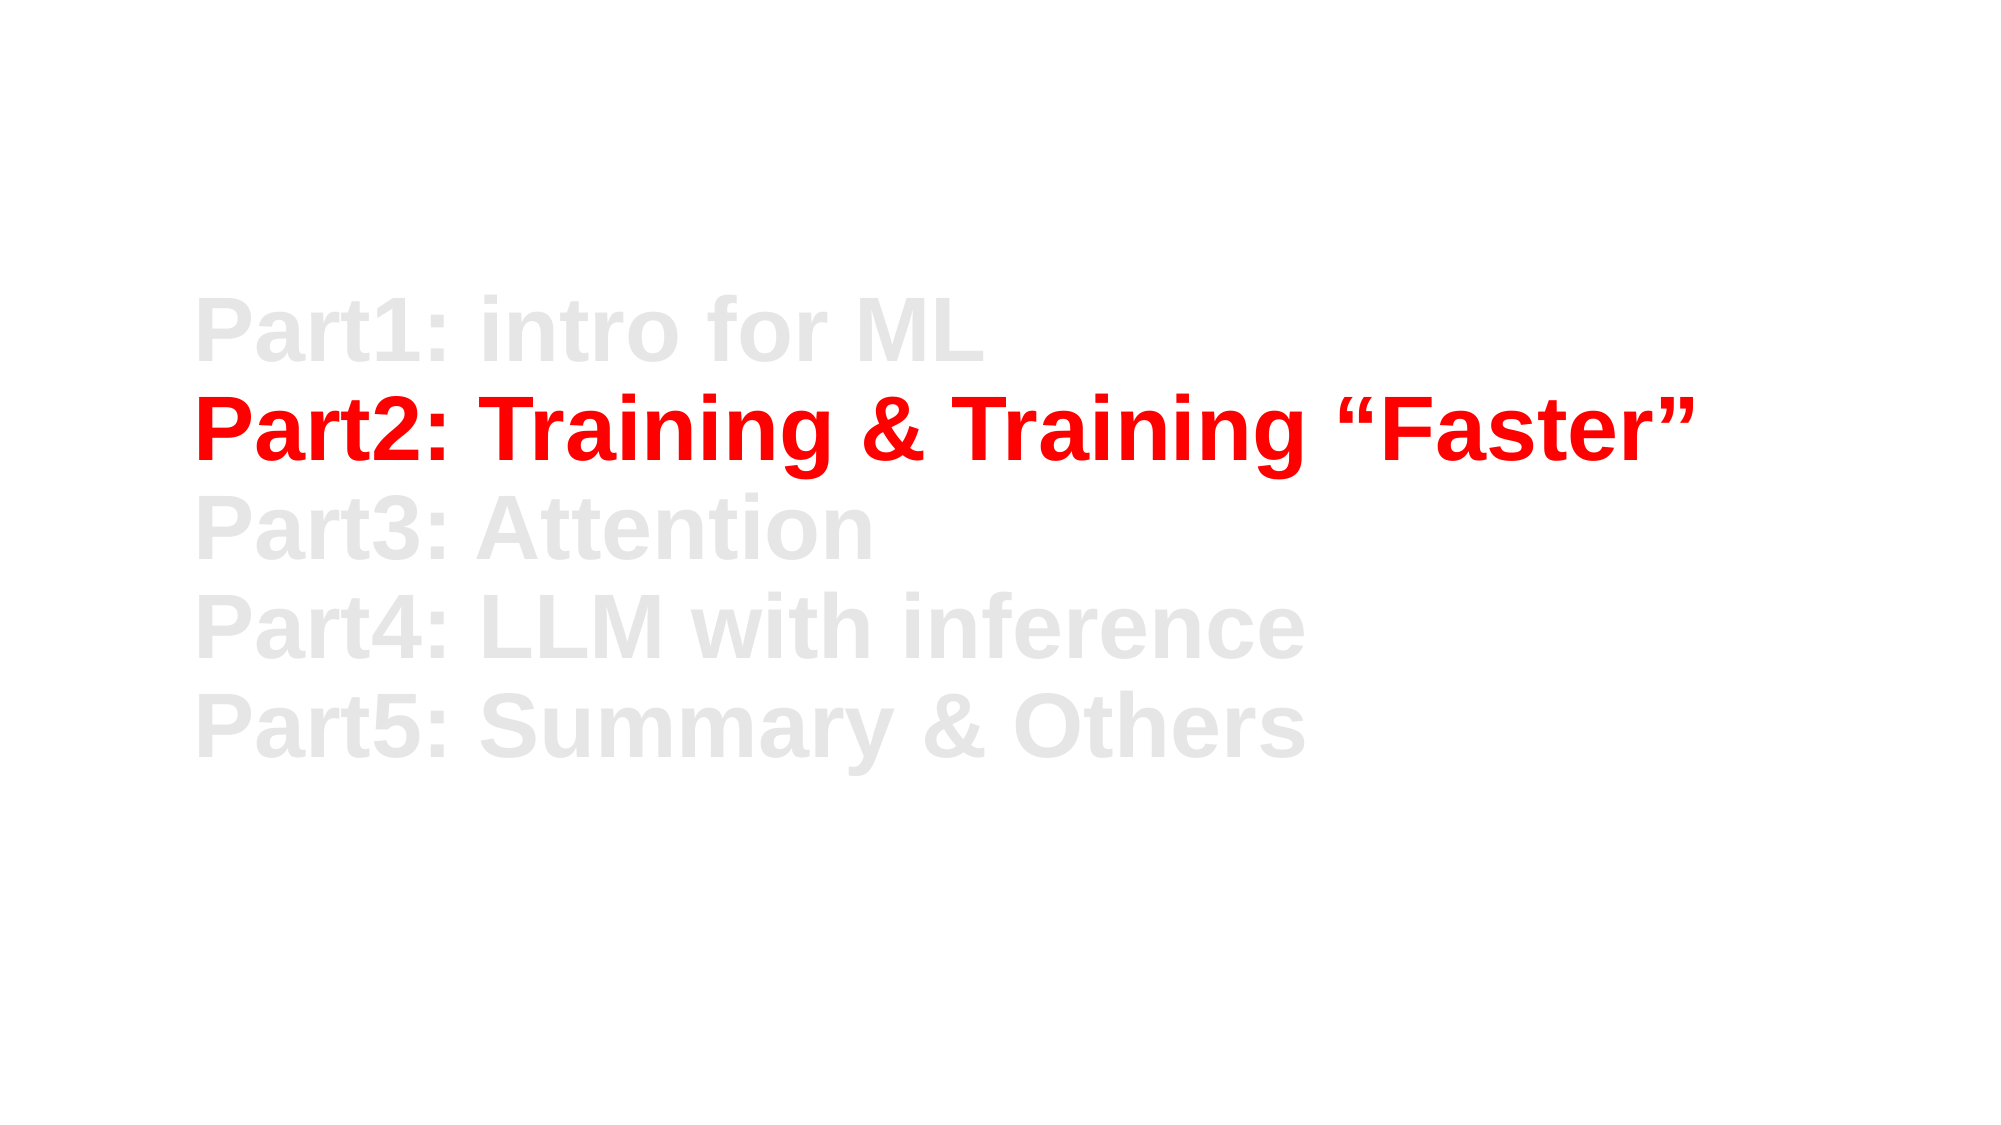

# Part1: intro for ML Part2: Training & Training “Faster” Part3: Attention Part4: LLM with inference Part5: Summary & Others